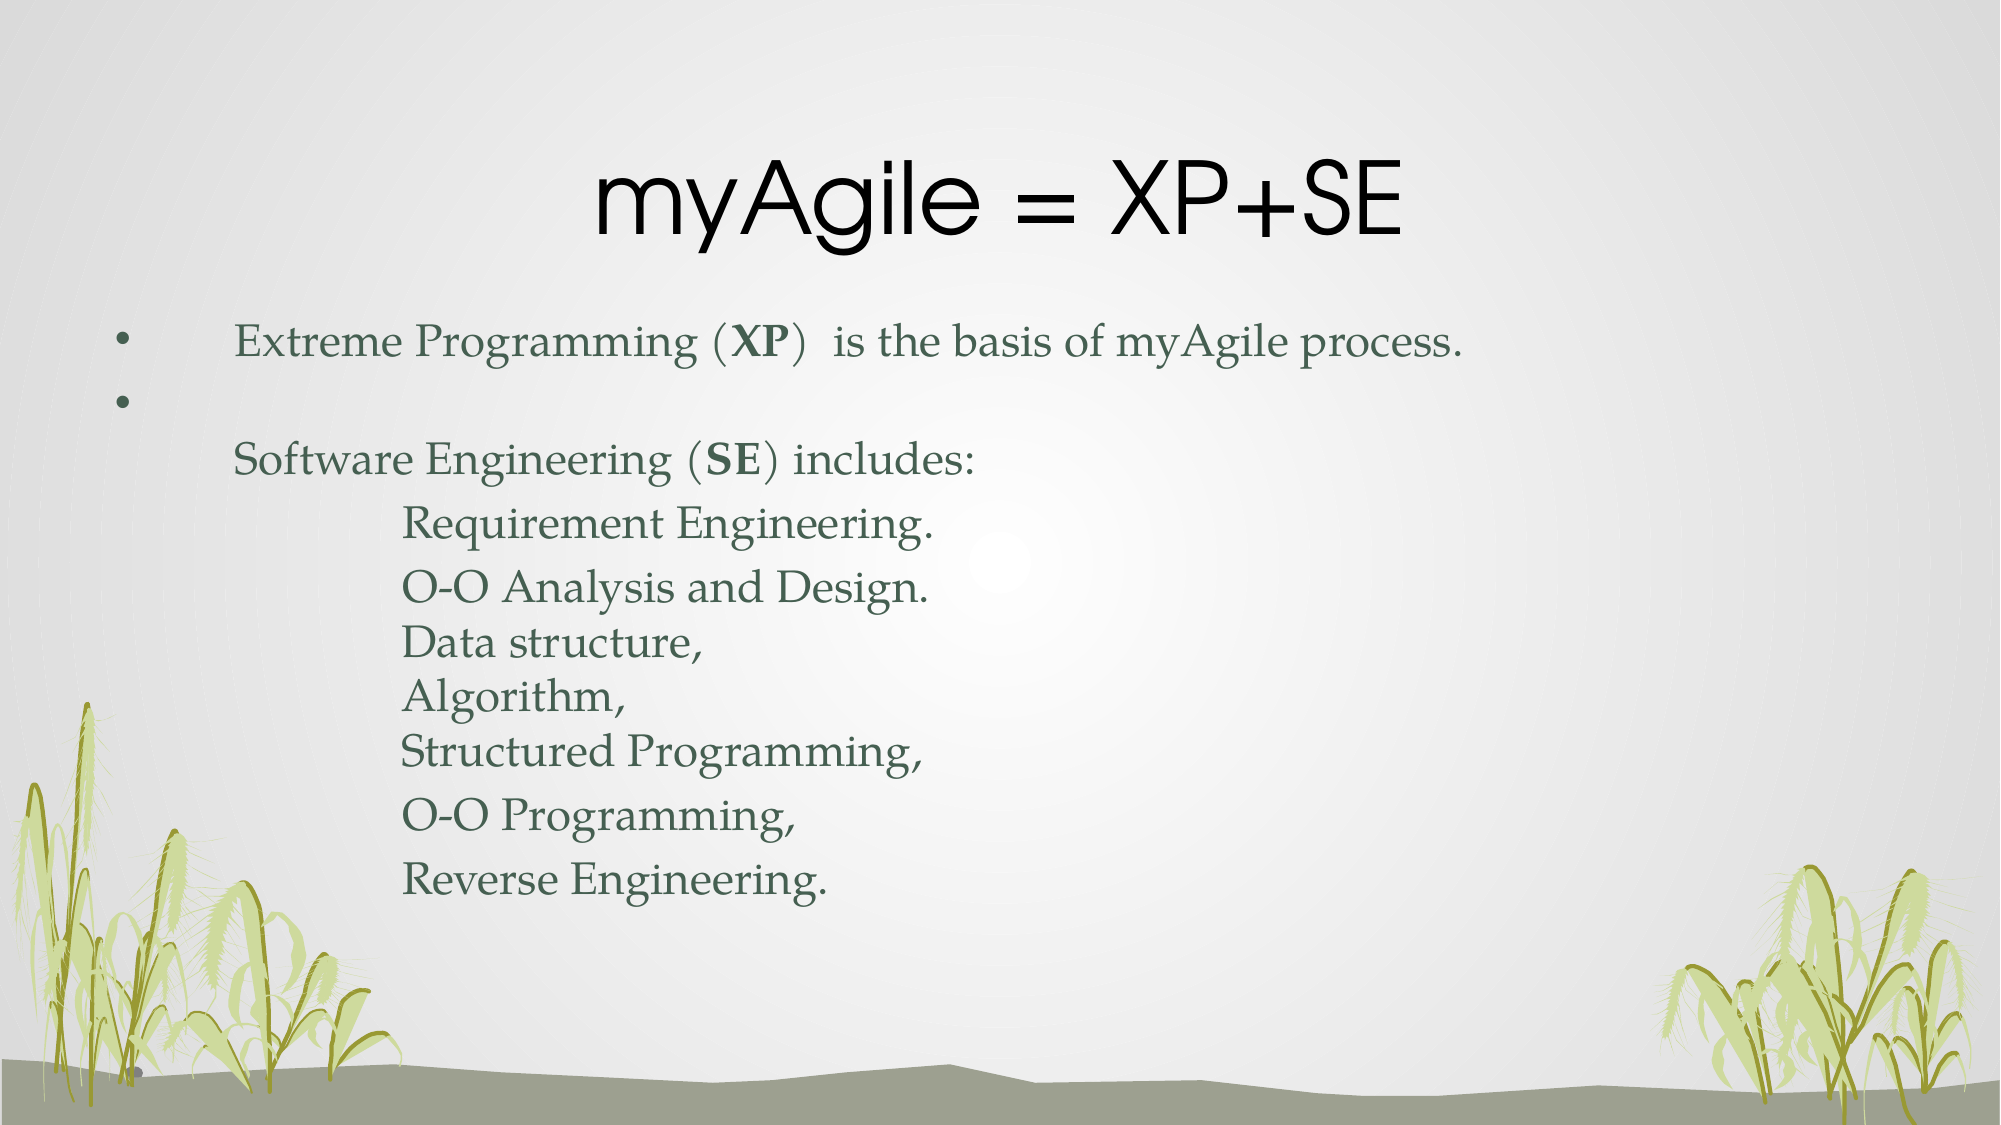

# myAgile = XP+SE
      Extreme Programming (XP)  is the basis of myAgile process.
      Software Engineering (SE) includes:
                         Requirement Engineering.
                         O-O Analysis and Design.
                         Data structure,
                         Algorithm,
                         Structured Programming,
                         O-O Programming,
                         Reverse Engineering.